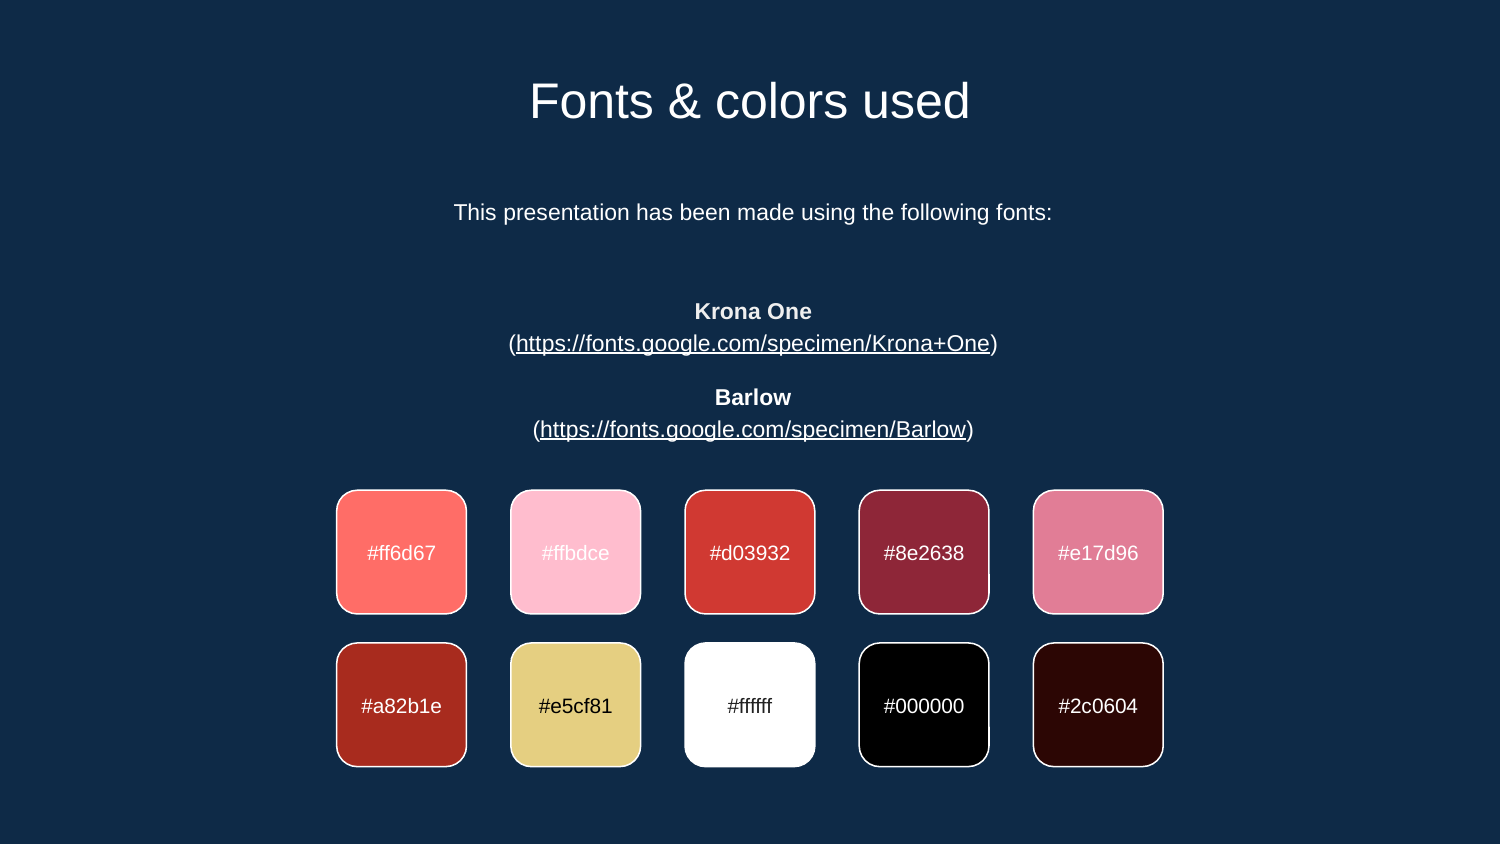

# Fonts & colors used
This presentation has been made using the following fonts:

Krona One
(https://fonts.google.com/specimen/Krona+One)

Barlow
(https://fonts.google.com/specimen/Barlow)

#ff6d67
#ffbdce
#d03932
#8e2638
#e17d96

#a82b1e
#e5cf81
#ffffff
#000000
#2c0604